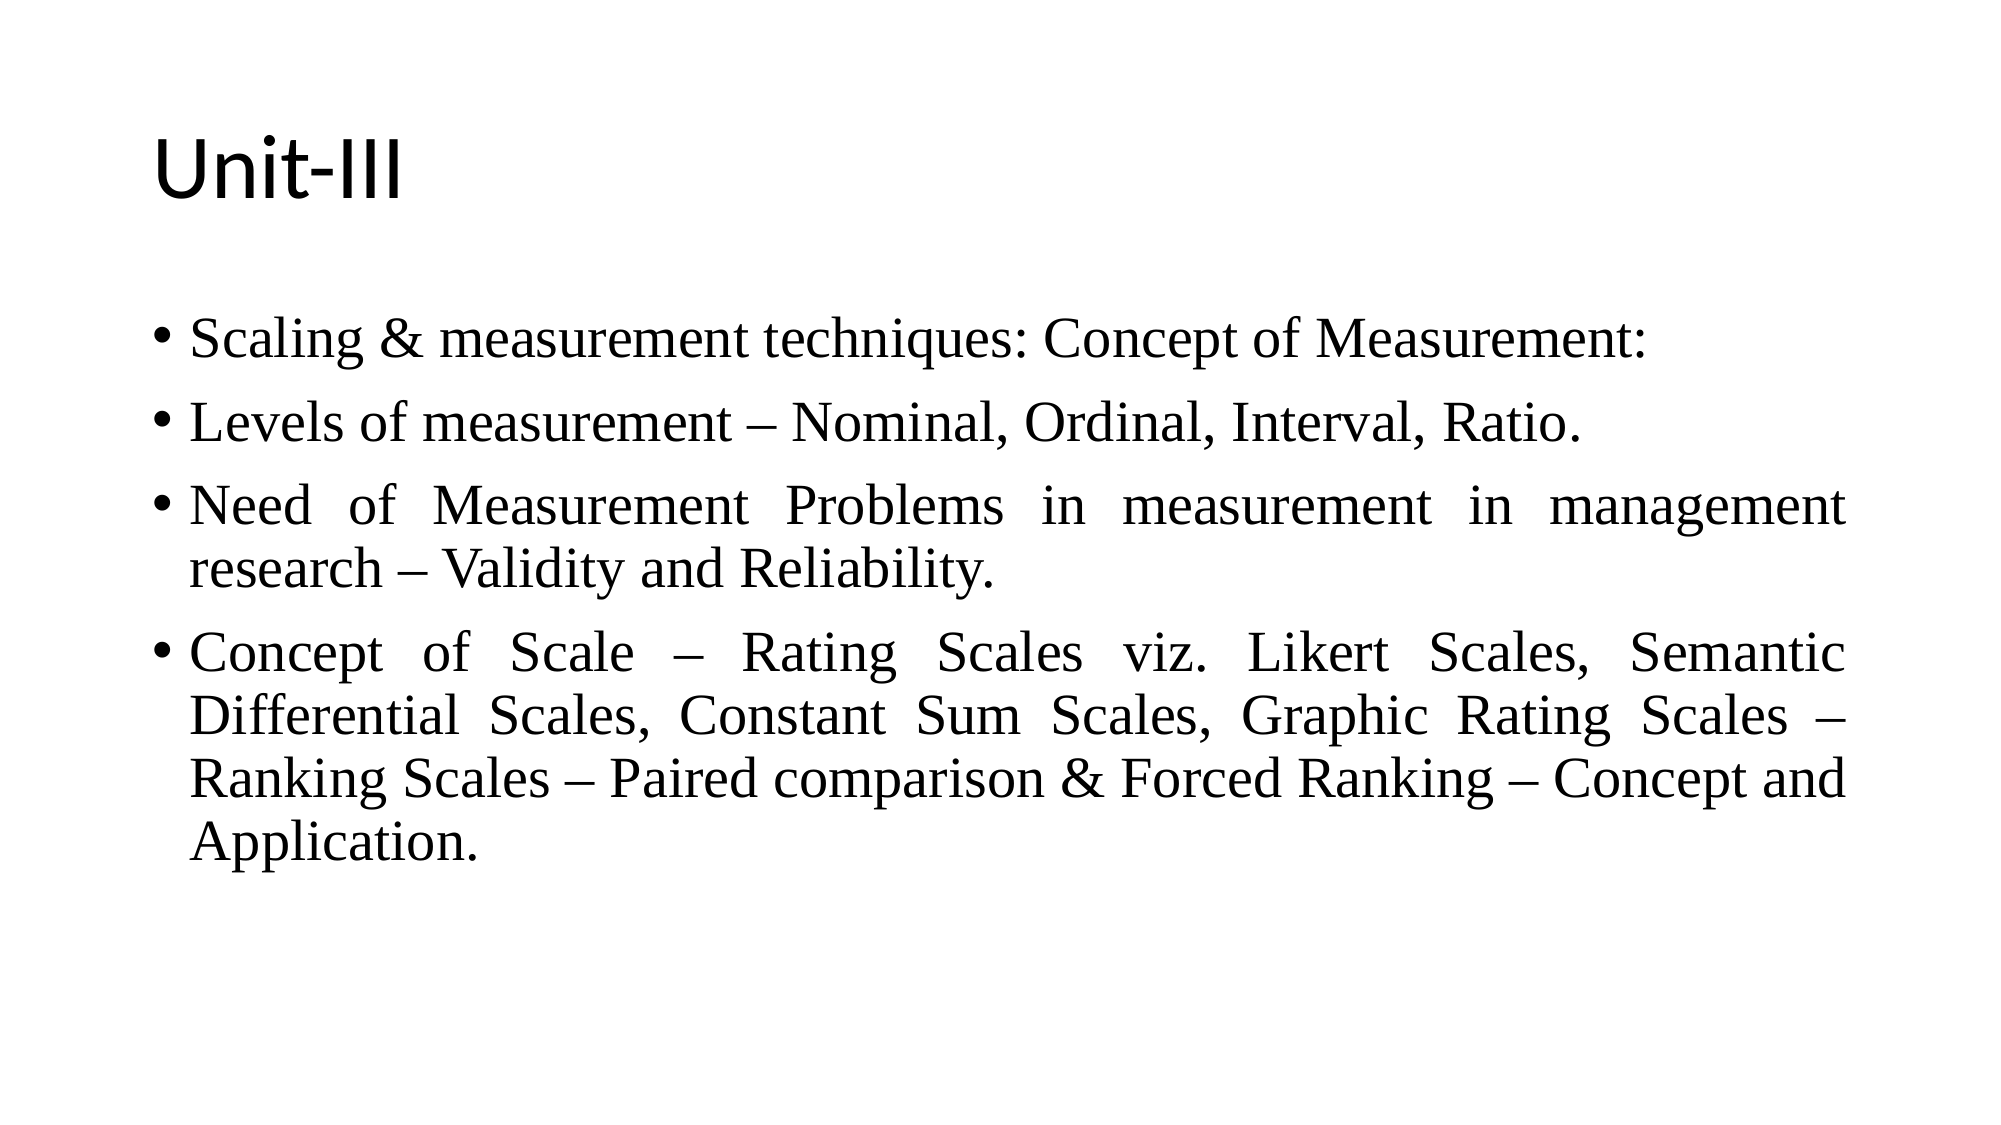

# Unit-III
Scaling & measurement techniques: Concept of Measurement:
Levels of measurement – Nominal, Ordinal, Interval, Ratio.
Need of Measurement Problems in measurement in management research – Validity and Reliability.
Concept of Scale – Rating Scales viz. Likert Scales, Semantic Differential Scales, Constant Sum Scales, Graphic Rating Scales – Ranking Scales – Paired comparison & Forced Ranking – Concept and Application.